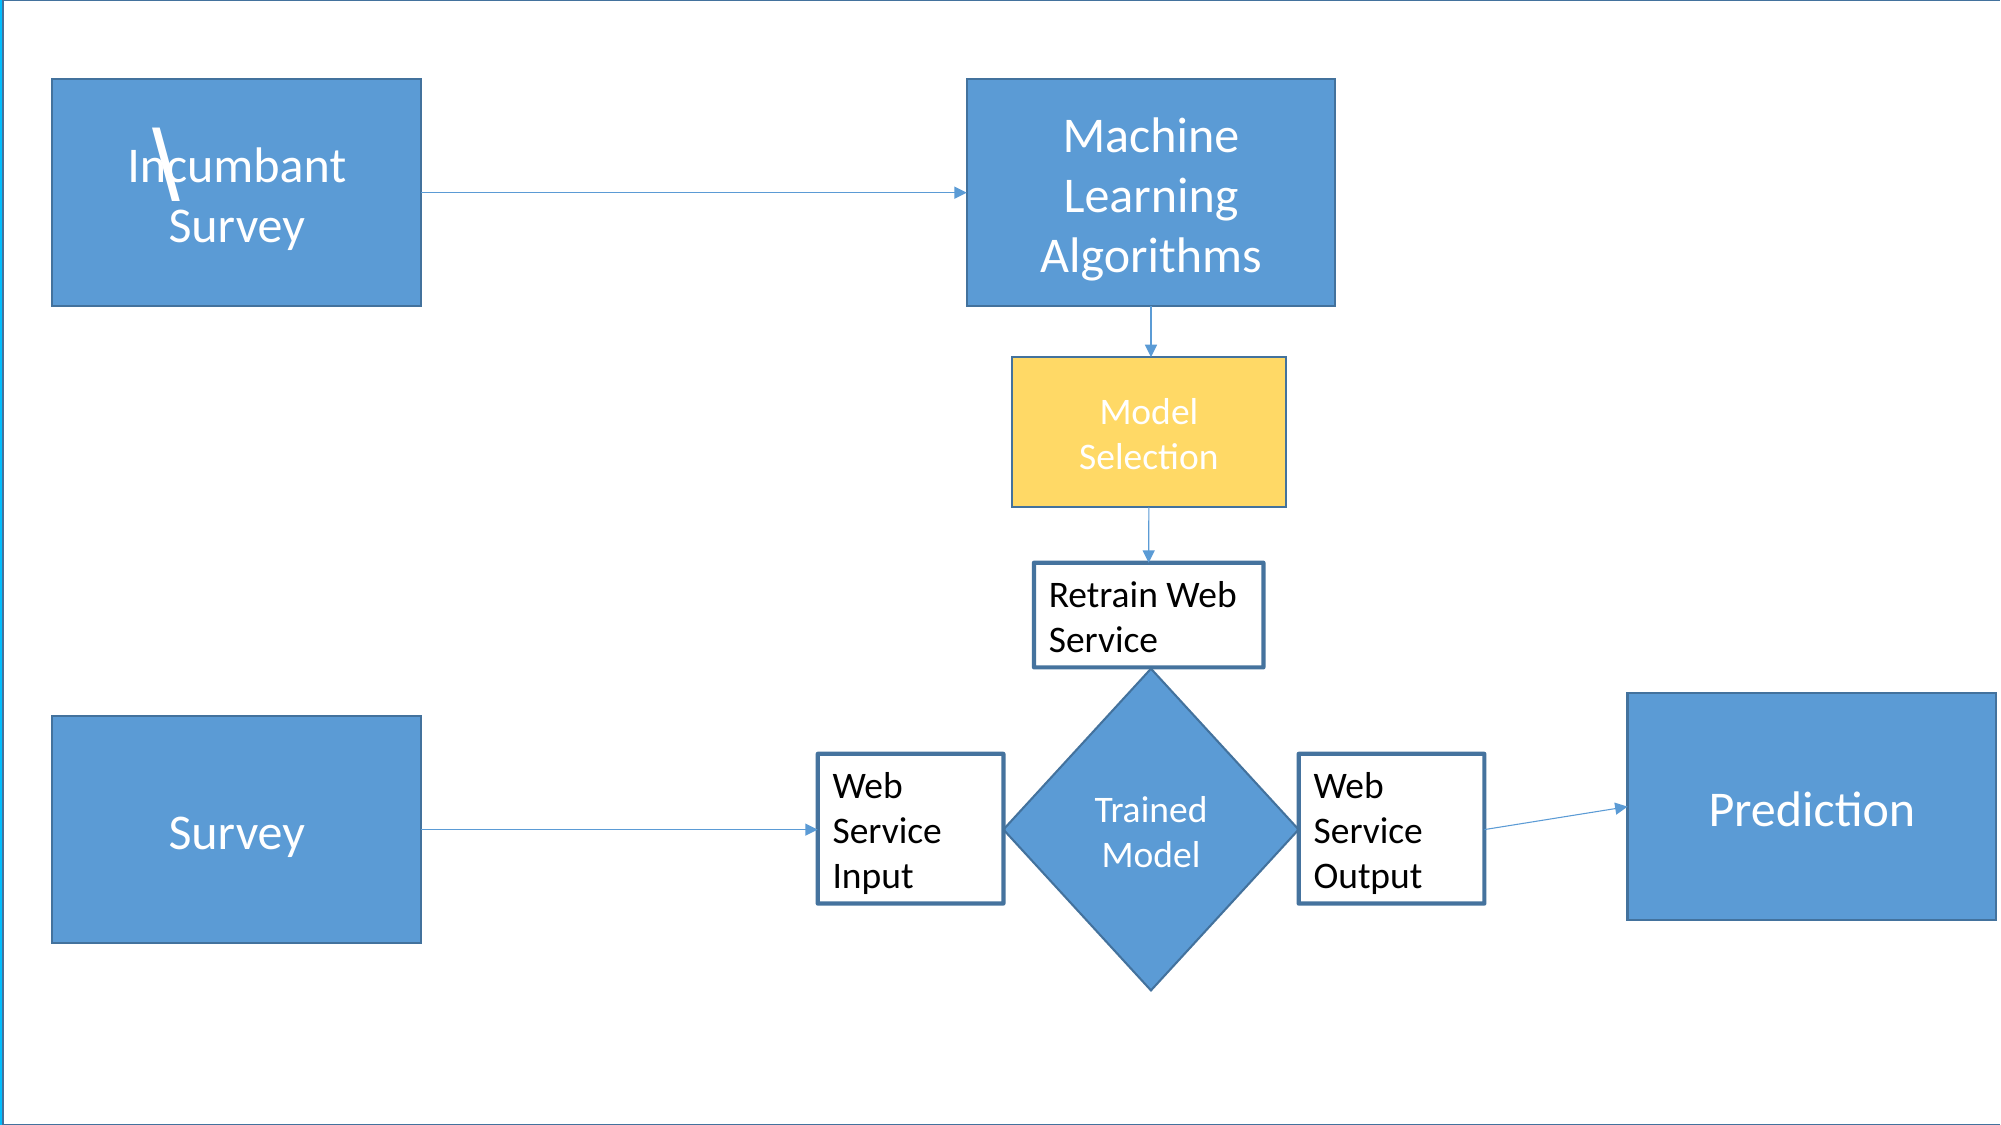

# \
Incumbant
Survey
Machine Learning Algorithms
Model Selection
Retrain Web Service
Trained Model
Prediction
Survey
Web Service
Input
Web Service
Output